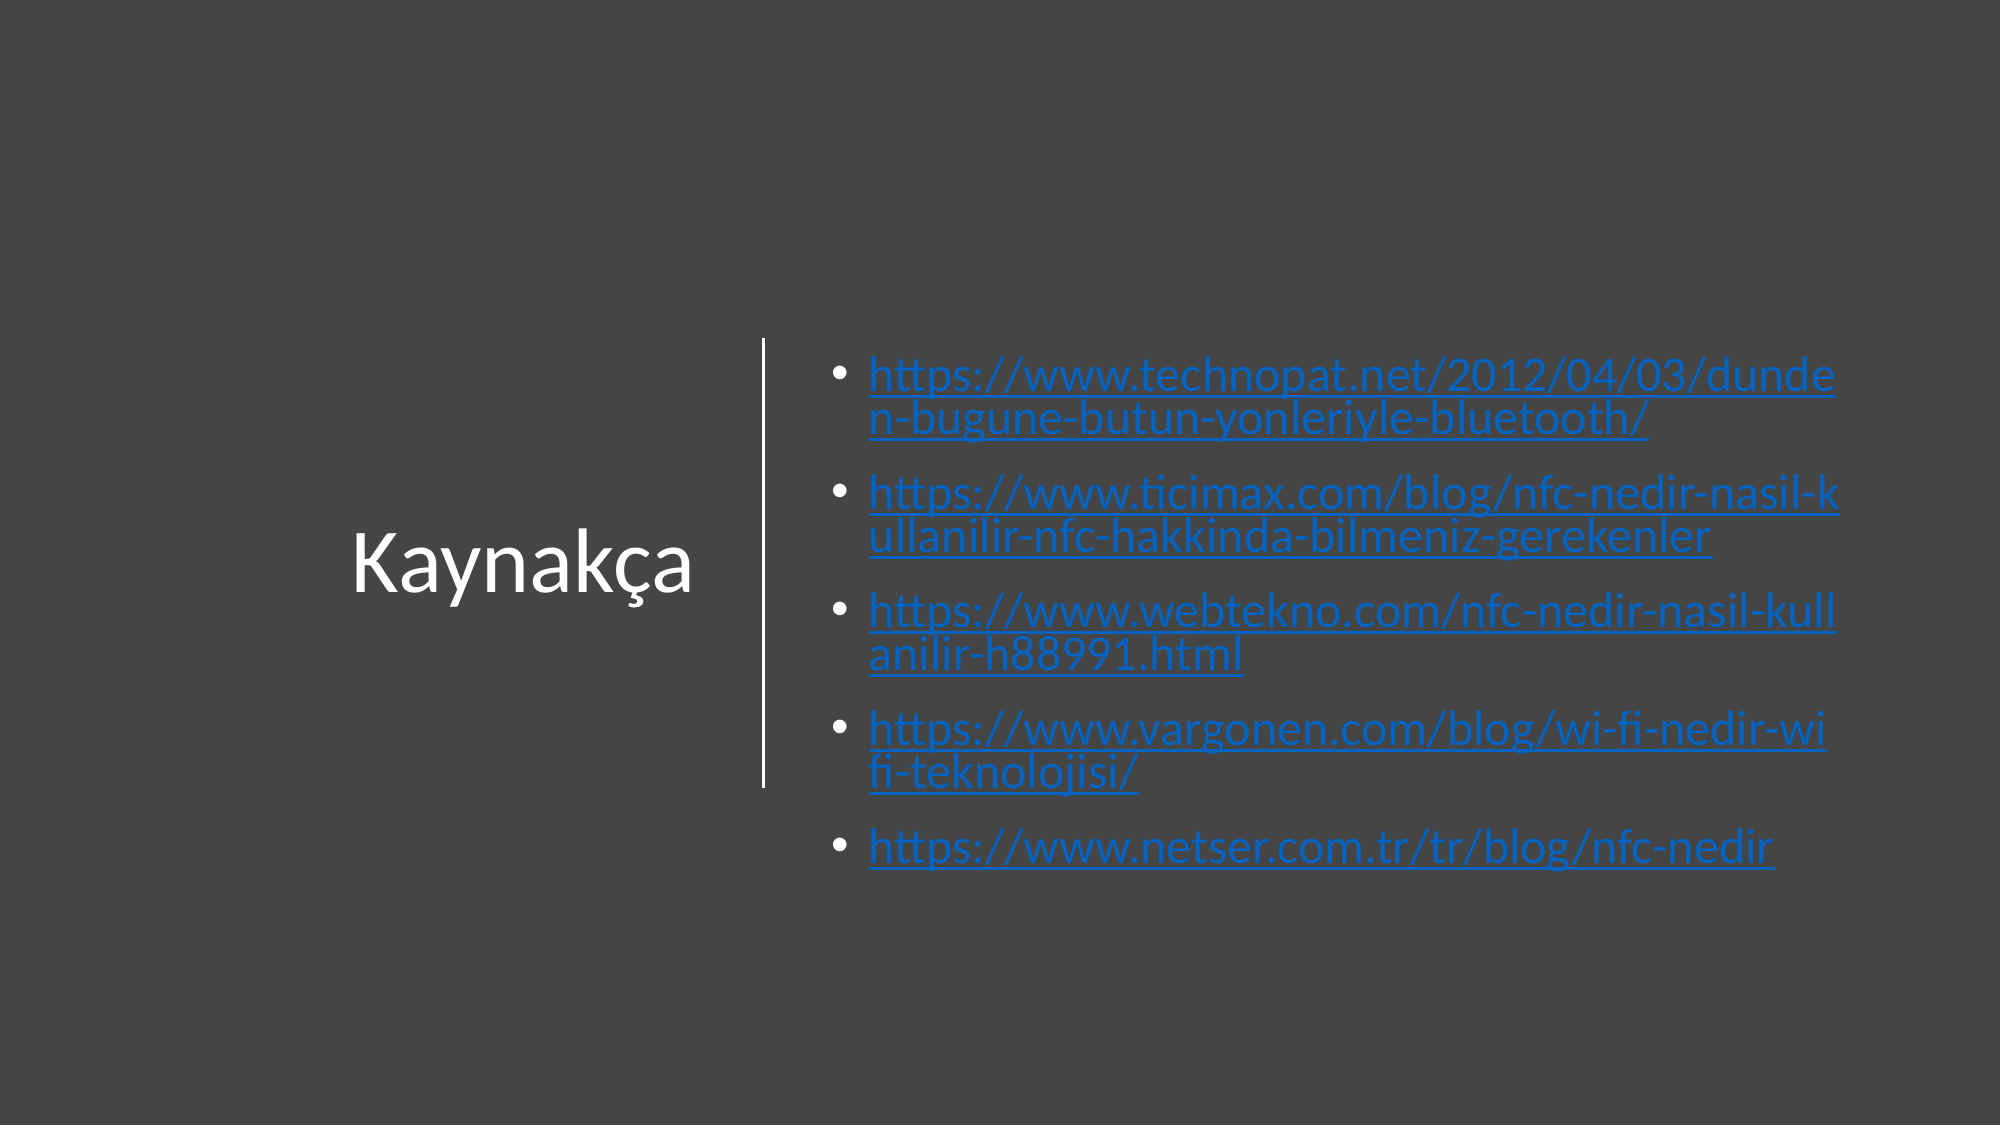

# Kaynakça
https://www.technopat.net/2012/04/03/dunden-bugune-butun-yonleriyle-bluetooth/
https://www.ticimax.com/blog/nfc-nedir-nasil-kullanilir-nfc-hakkinda-bilmeniz-gerekenler
https://www.webtekno.com/nfc-nedir-nasil-kullanilir-h88991.html
https://www.vargonen.com/blog/wi-fi-nedir-wifi-teknolojisi/
https://www.netser.com.tr/tr/blog/nfc-nedir